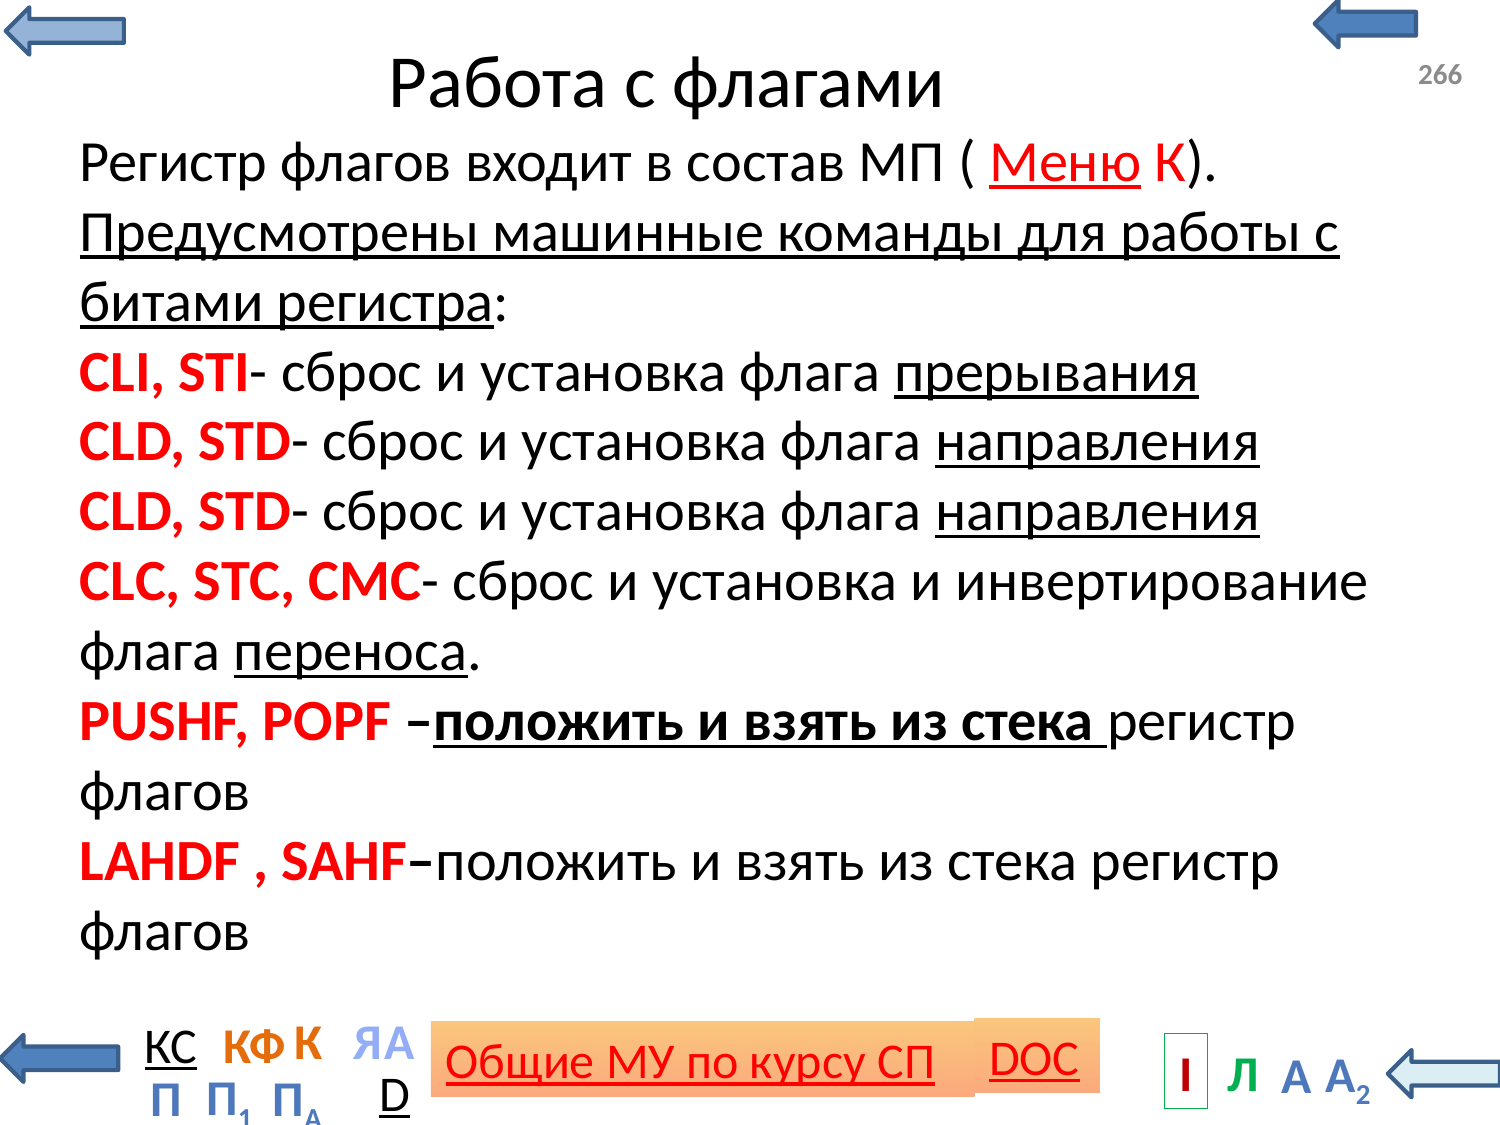

# Работа с флагами
266
Регистр флагов входит в состав МП ( Меню К).
Предусмотрены машинные команды для работы с битами регистра:
CLI, STI- сброс и установка флага прерывания
CLD, STD- сброс и установка флага направления
CLD, STD- сброс и установка флага направления
CLС, STС, СMС- сброс и установка и инвертирование флага переноса.
PUSHF, POPF –положить и взять из стека регистр флагов
LAHDF , SAHF–положить и взять из стека регистр флагов